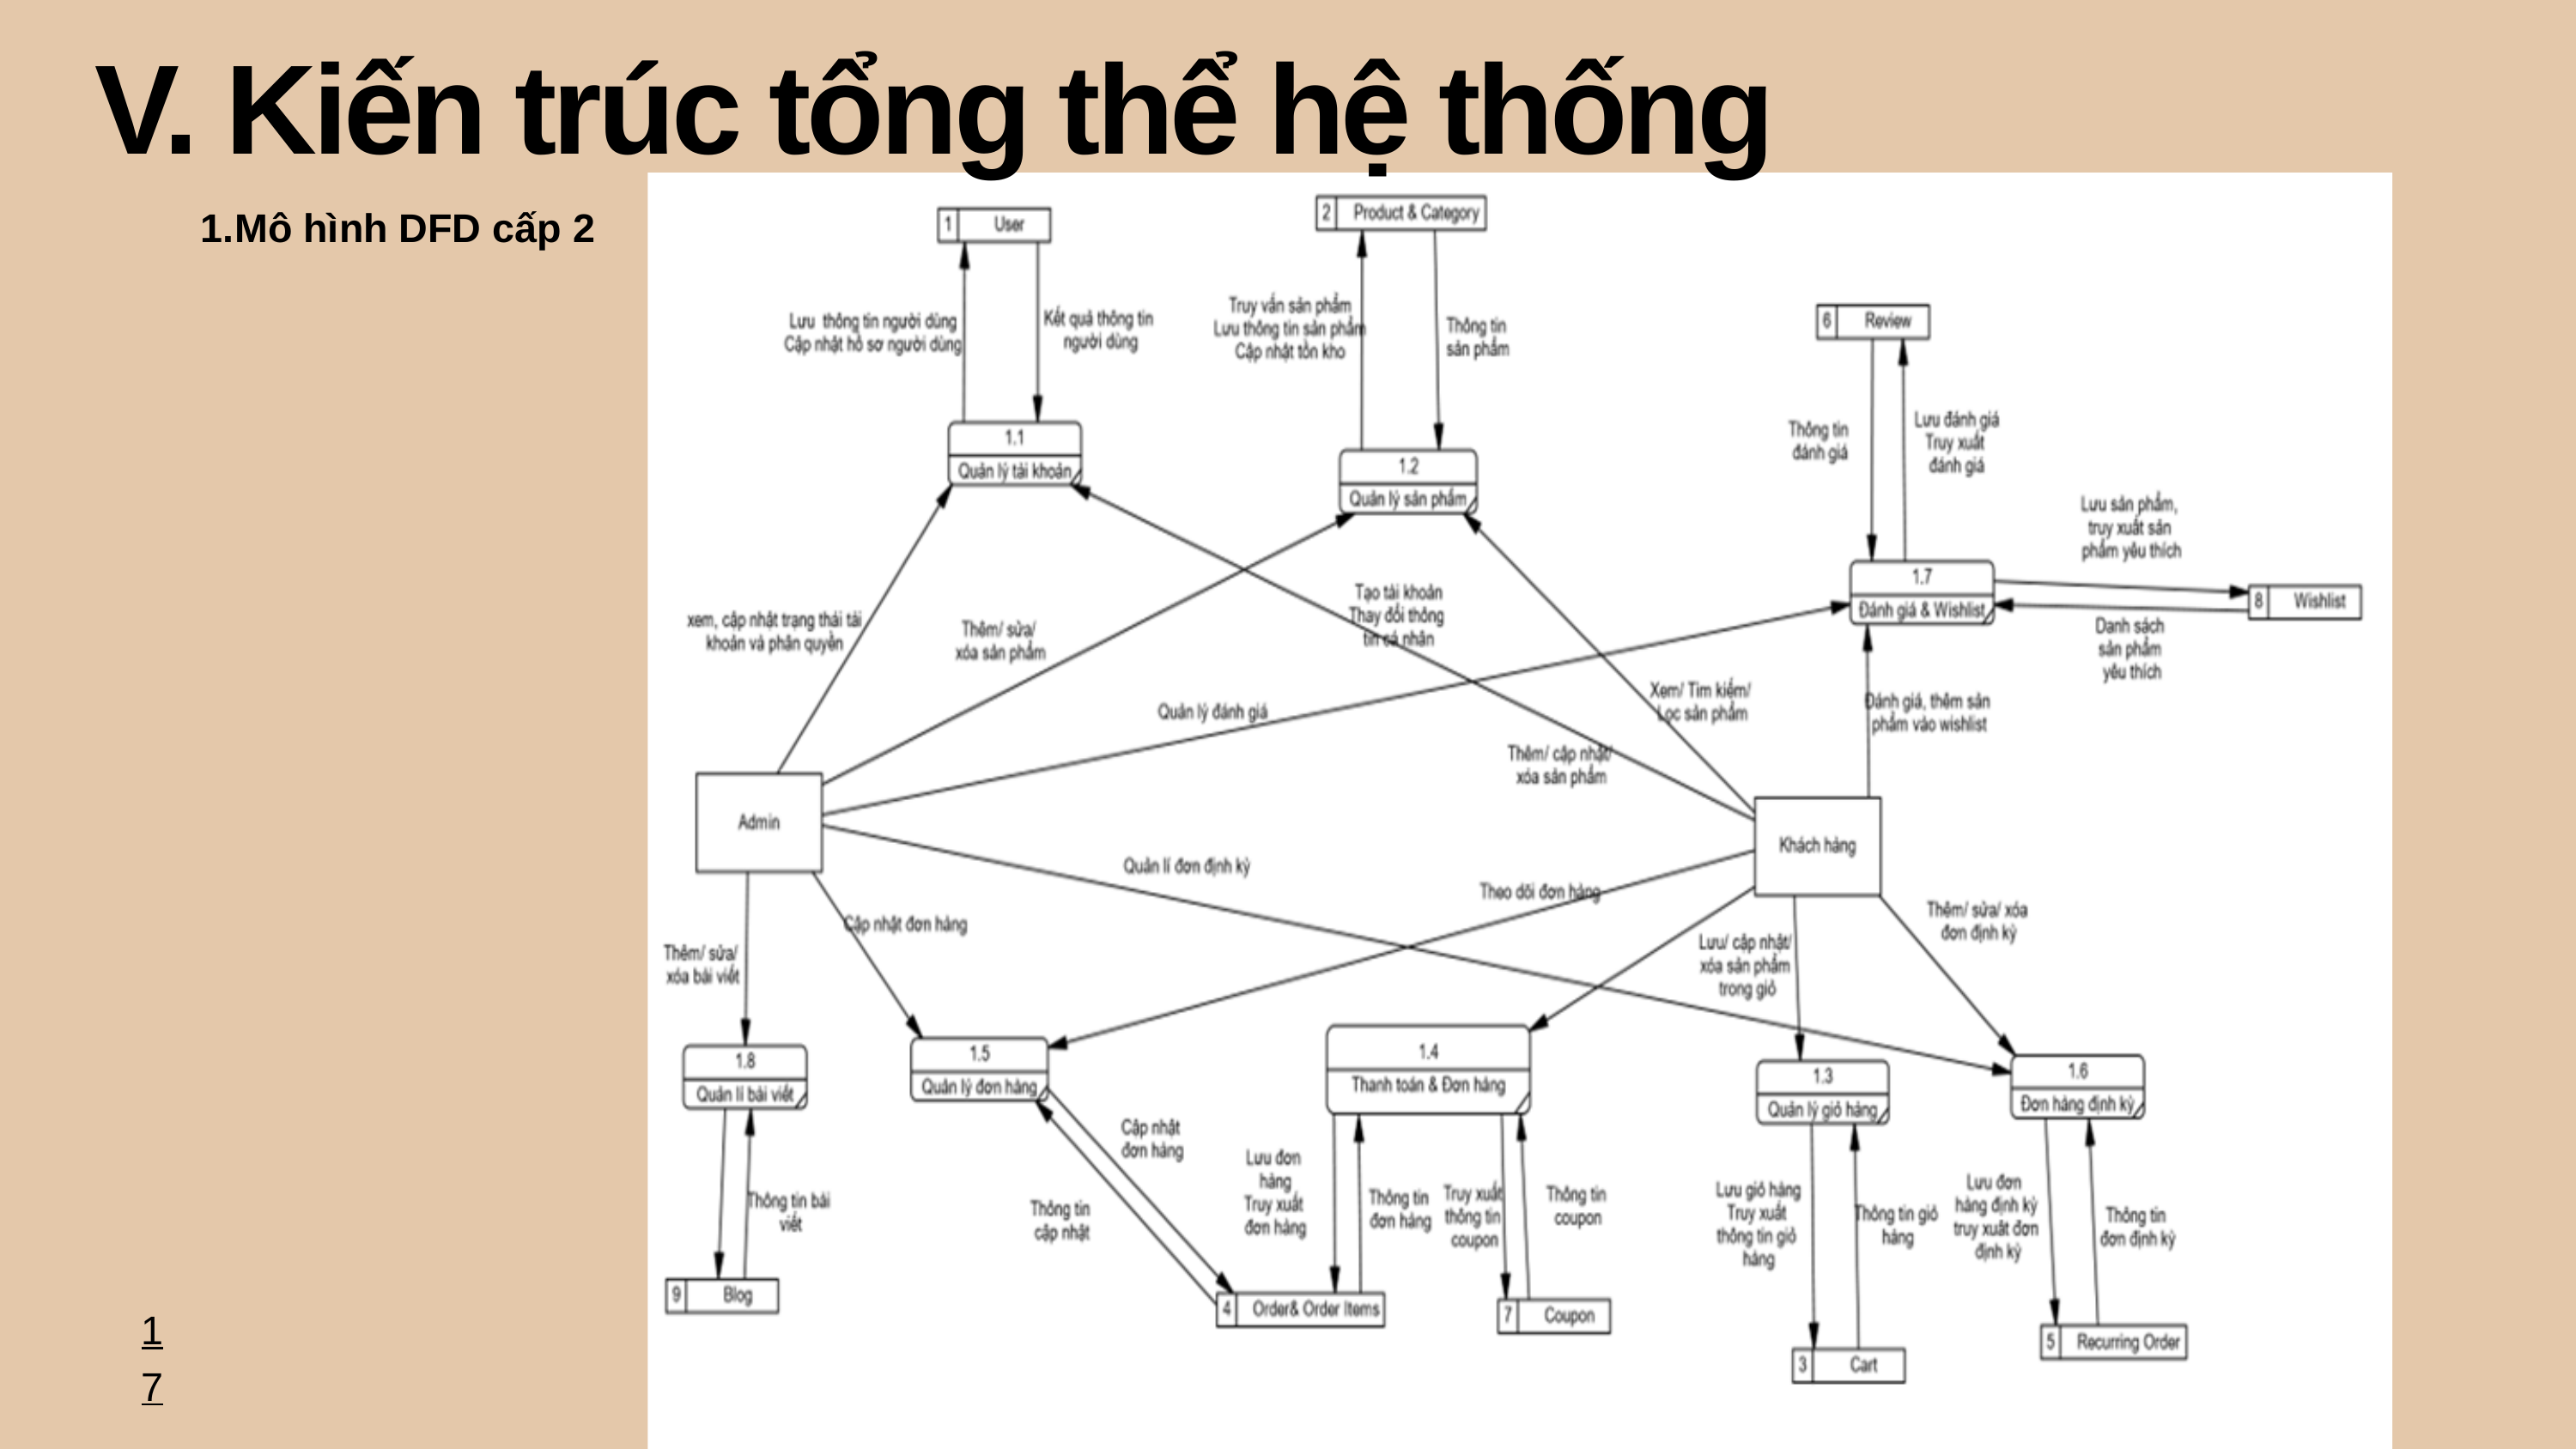

V. Kiến trúc tổng thể hệ thống

Mô hình DFD cấp 2
17